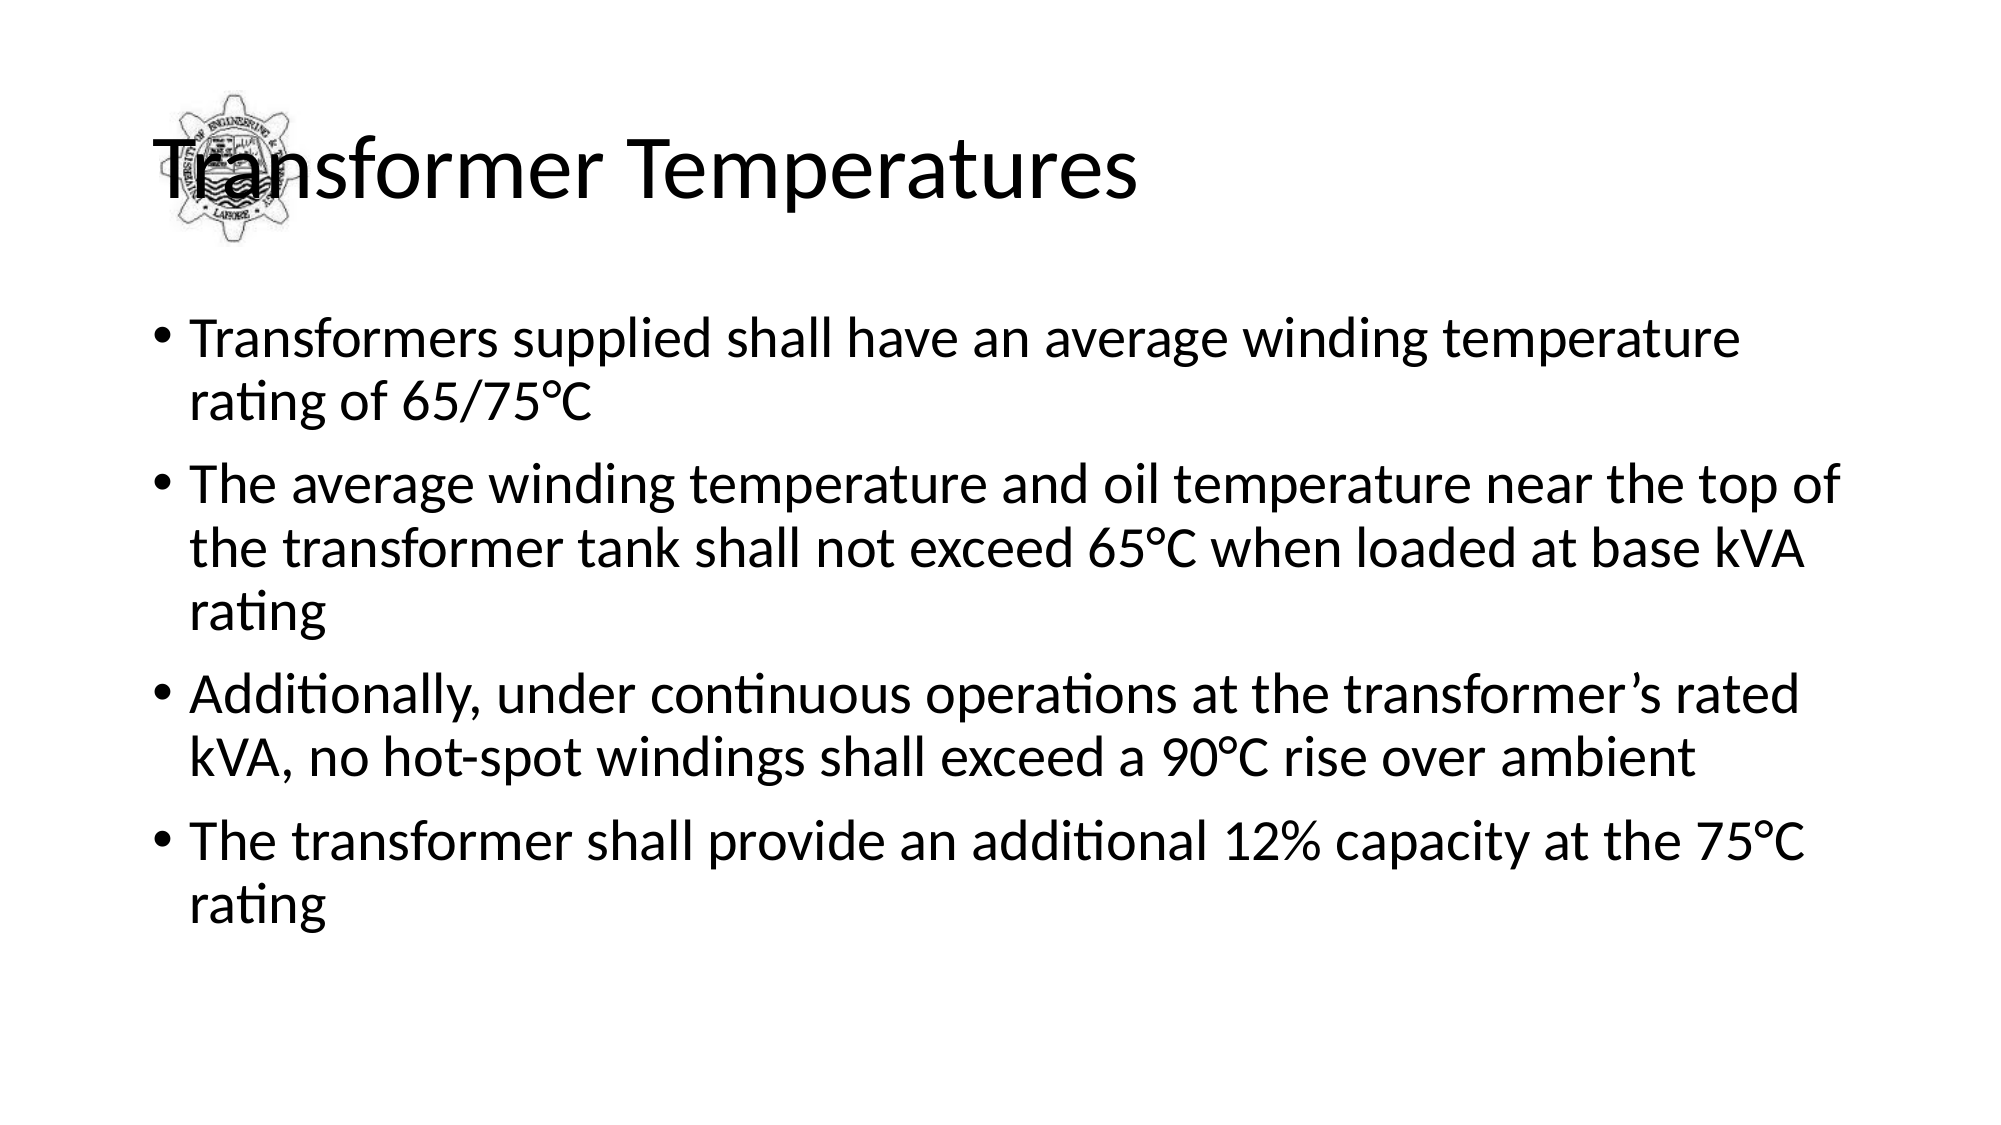

# Transformer Temperatures
Transformers supplied shall have an average winding temperature rating of 65/75°C
The average winding temperature and oil temperature near the top of the transformer tank shall not exceed 65°C when loaded at base kVA rating
Additionally, under continuous operations at the transformer’s rated kVA, no hot-spot windings shall exceed a 90°C rise over ambient
The transformer shall provide an additional 12% capacity at the 75°C rating